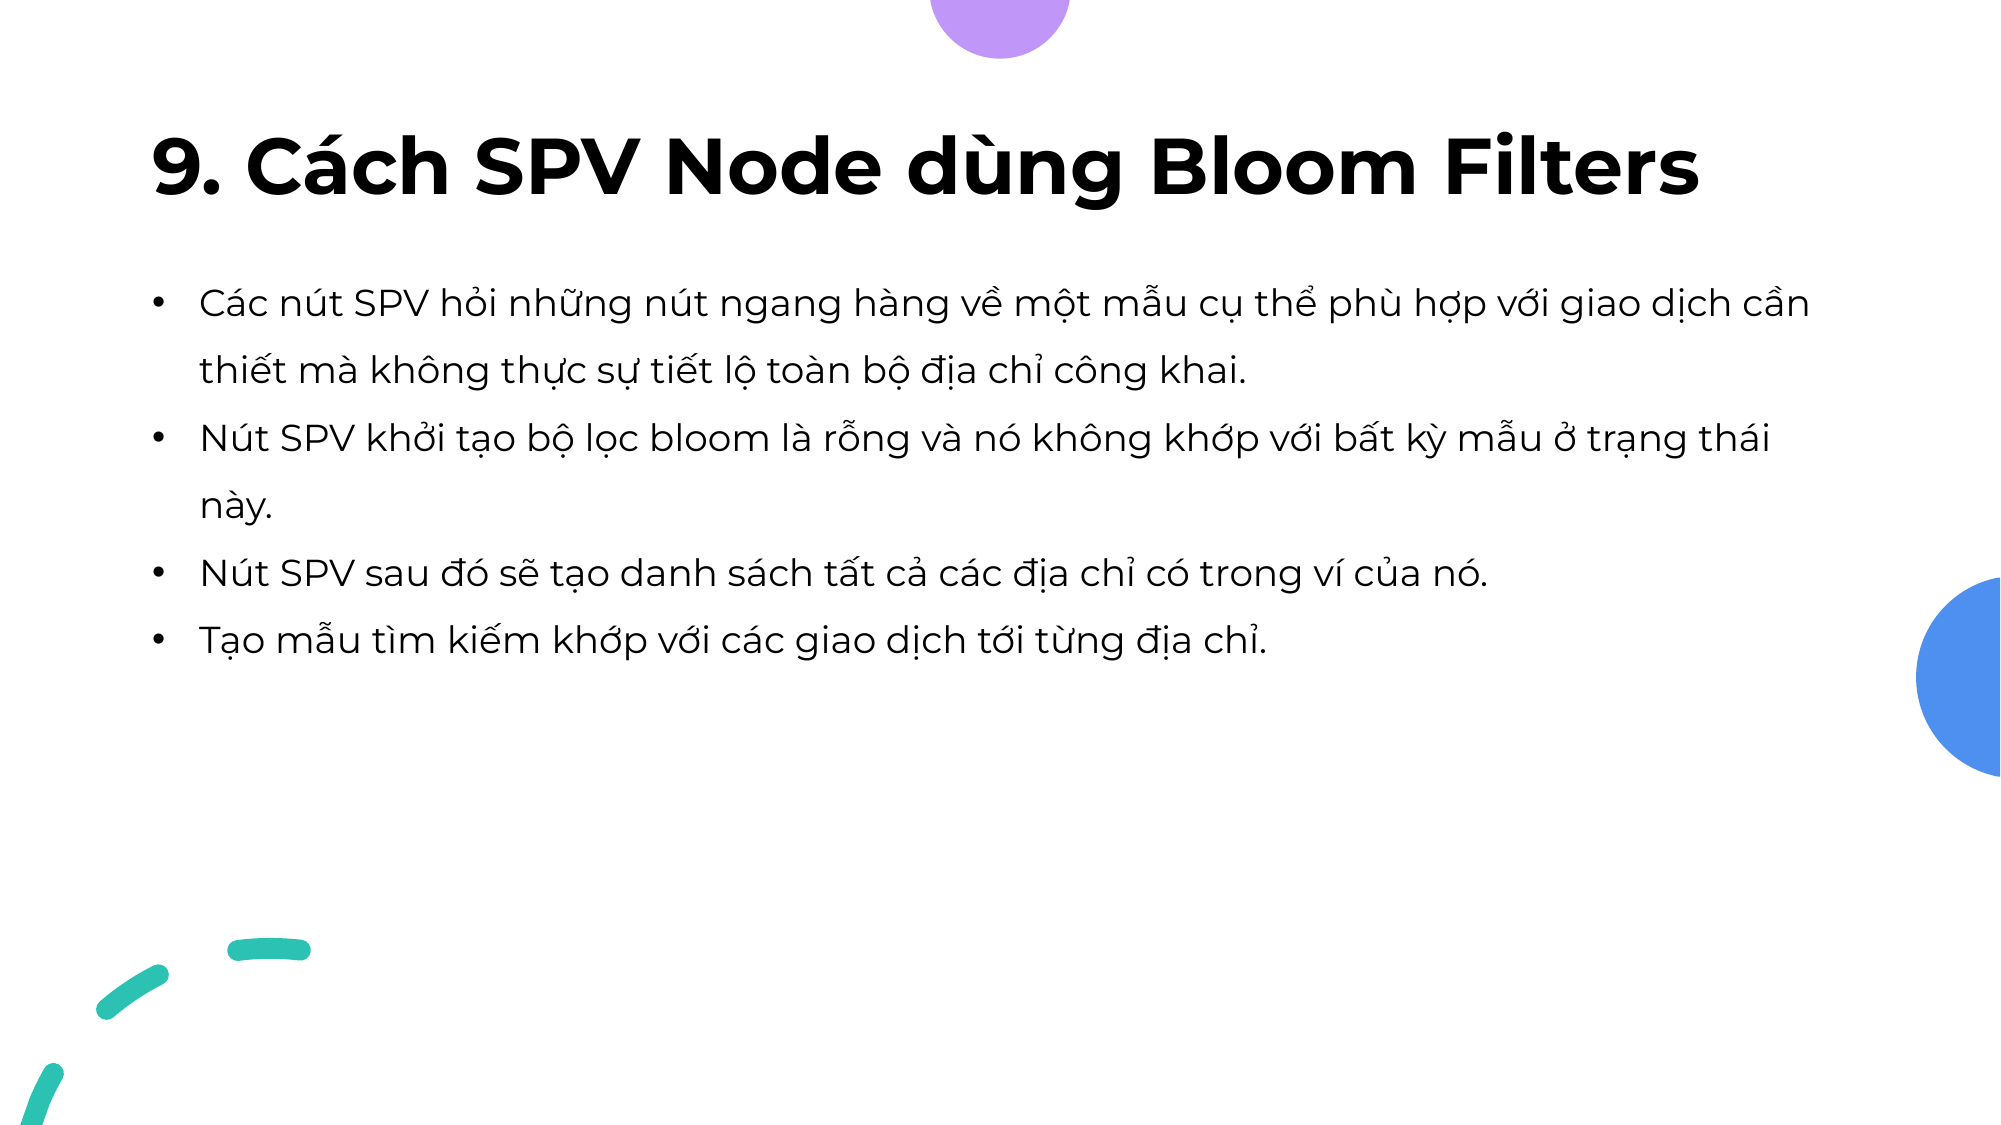

# 9. Cách SPV Node dùng Bloom Filters

Các nút SPV hỏi những nút ngang hàng về một mẫu cụ thể phù hợp với giao dịch cần thiết mà không thực sự tiết lộ toàn bộ địa chỉ công khai.
Nút SPV khởi tạo bộ lọc bloom là rỗng và nó không khớp với bất kỳ mẫu ở trạng thái này.
Nút SPV sau đó sẽ tạo danh sách tất cả các địa chỉ có trong ví của nó.
Tạo mẫu tìm kiếm khớp với các giao dịch tới từng địa chỉ.